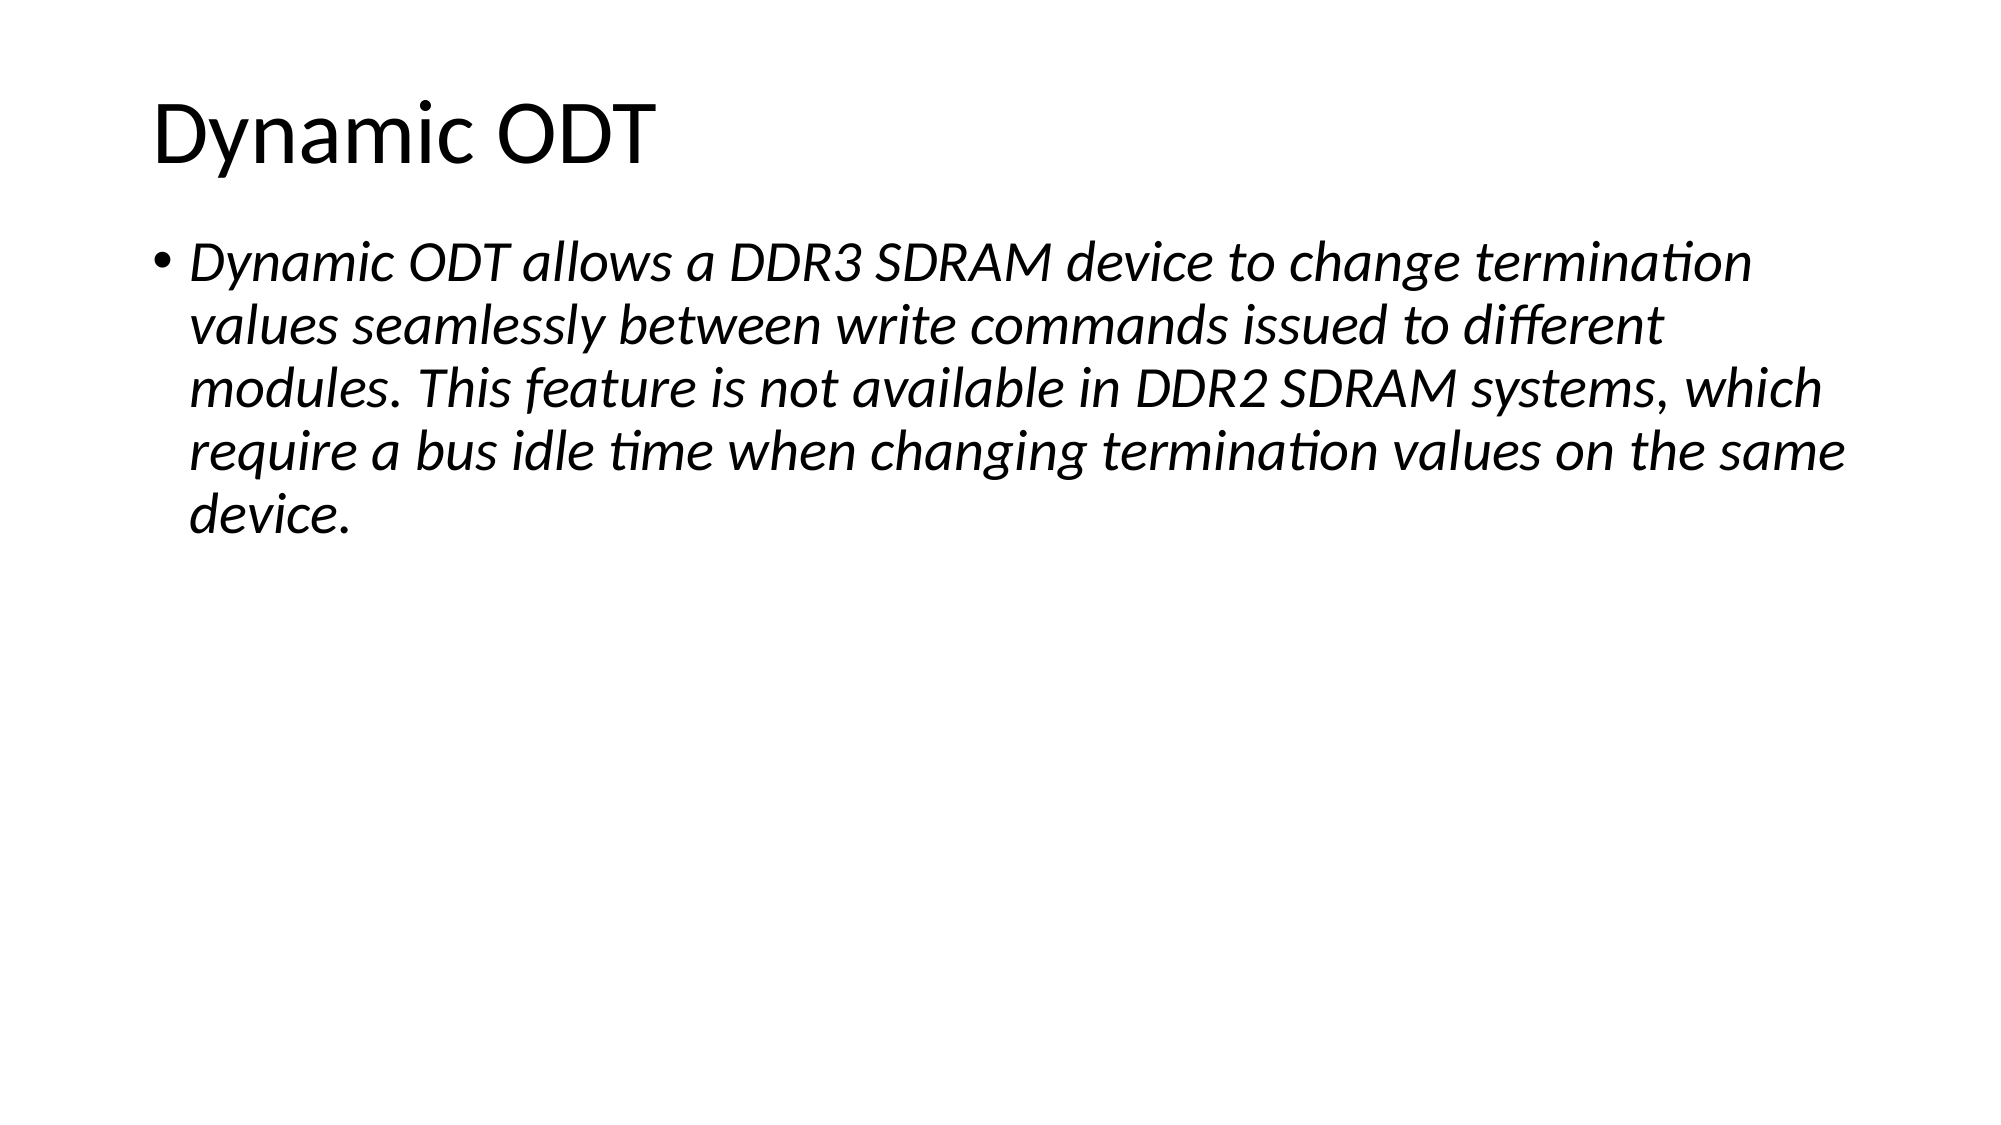

# Dynamic ODT
Dynamic ODT allows a DDR3 SDRAM device to change termination values seamlessly between write commands issued to different modules. This feature is not available in DDR2 SDRAM systems, which require a bus idle time when changing termination values on the same device.